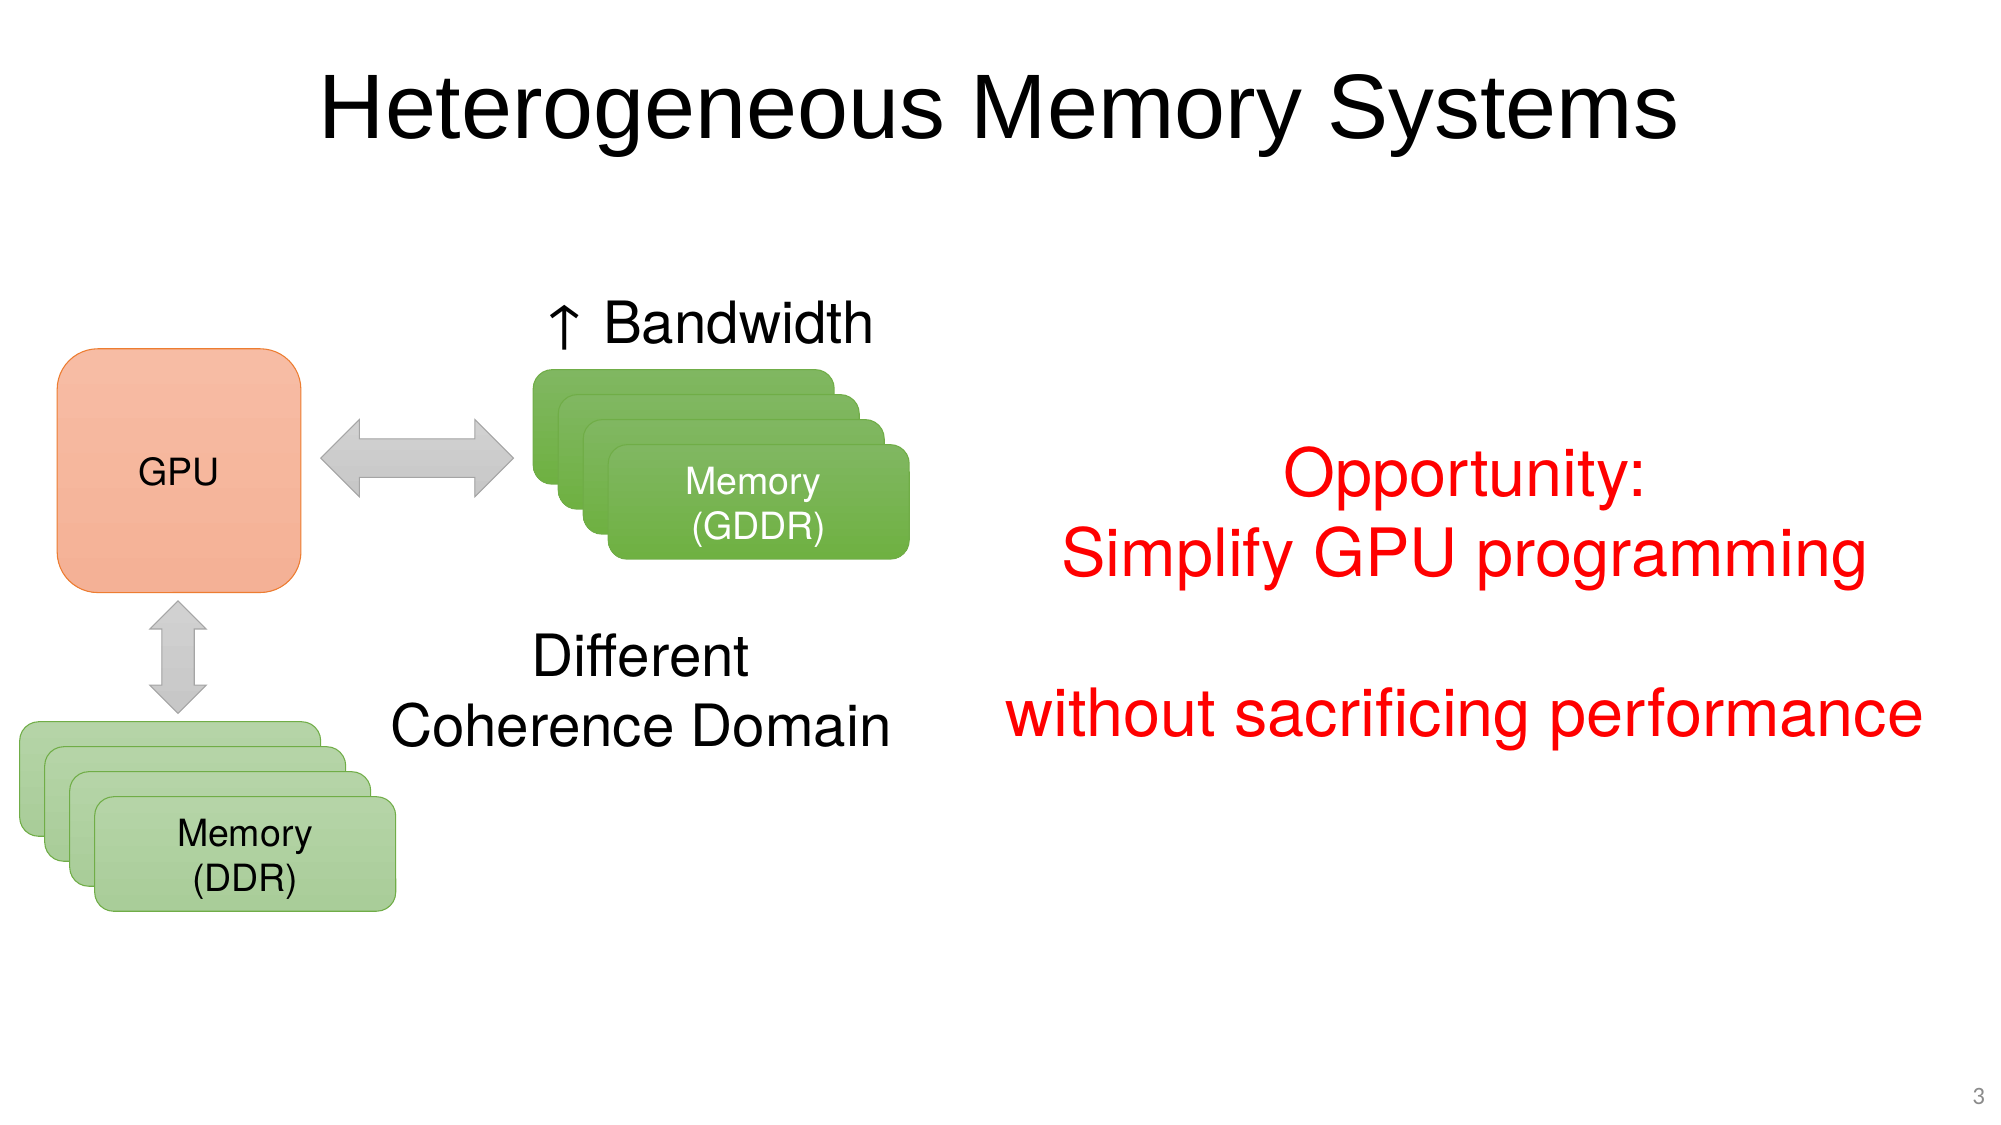

# Heterogeneous Memory Systems
↑ Bandwidth
GPU

Memory
(GDDR)

Memory
(DDR)
Different Coherence Domain
Opportunity:
Simplify GPU programming

without sacrificing performance
3